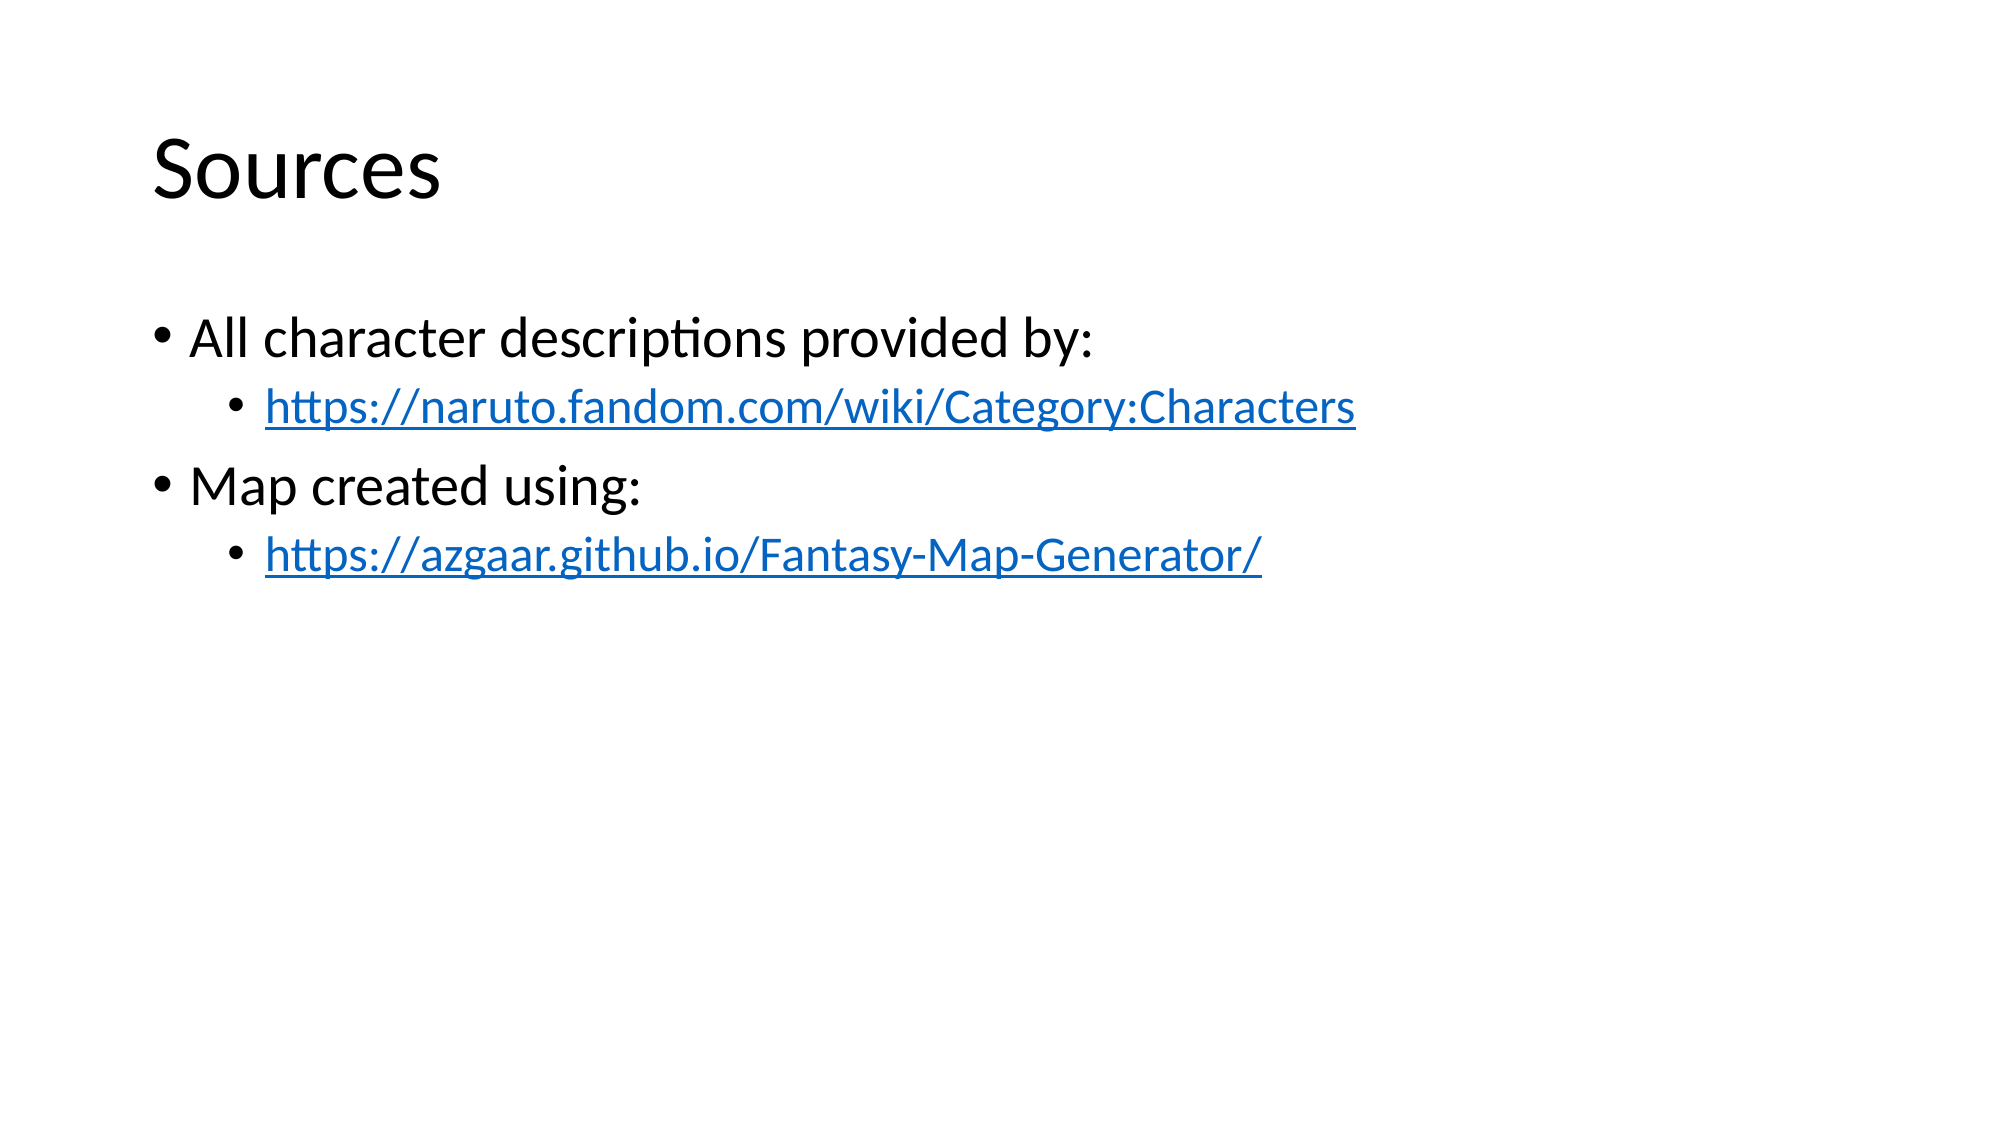

# Sources
All character descriptions provided by:
https://naruto.fandom.com/wiki/Category:Characters
Map created using:
https://azgaar.github.io/Fantasy-Map-Generator/